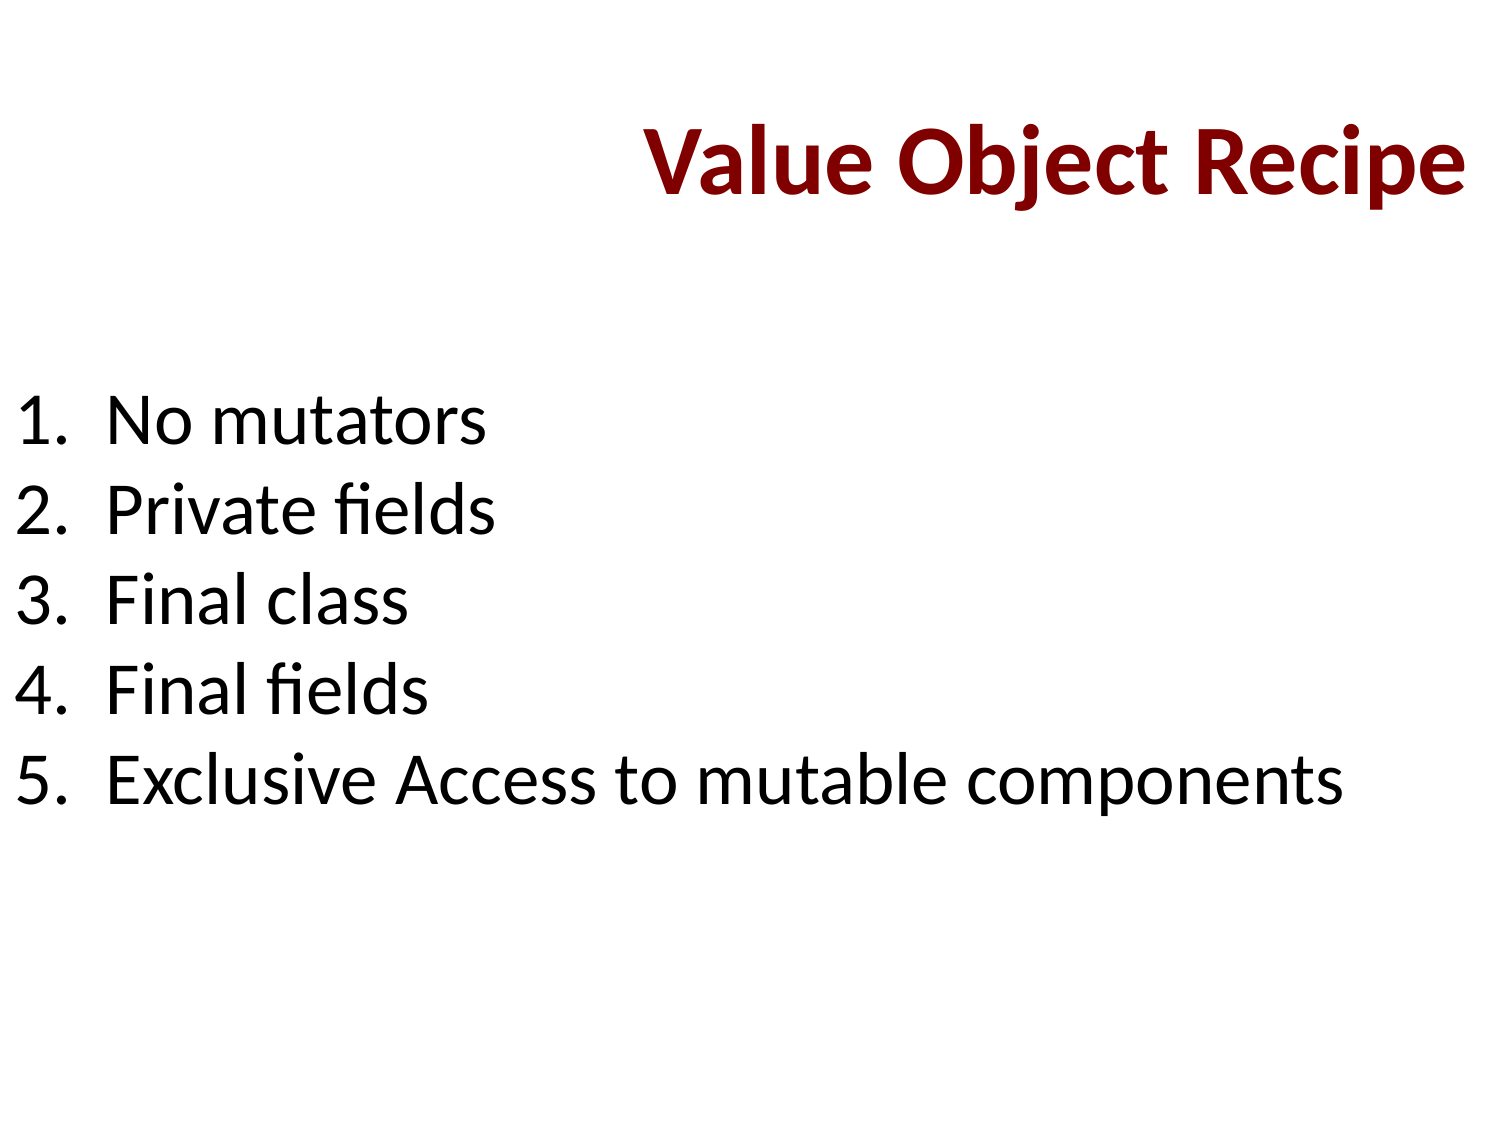

Value Object Recipe
  No mutators
  Private ﬁelds
  Final class
  Final ﬁelds
  Exclusive Access to mutable components